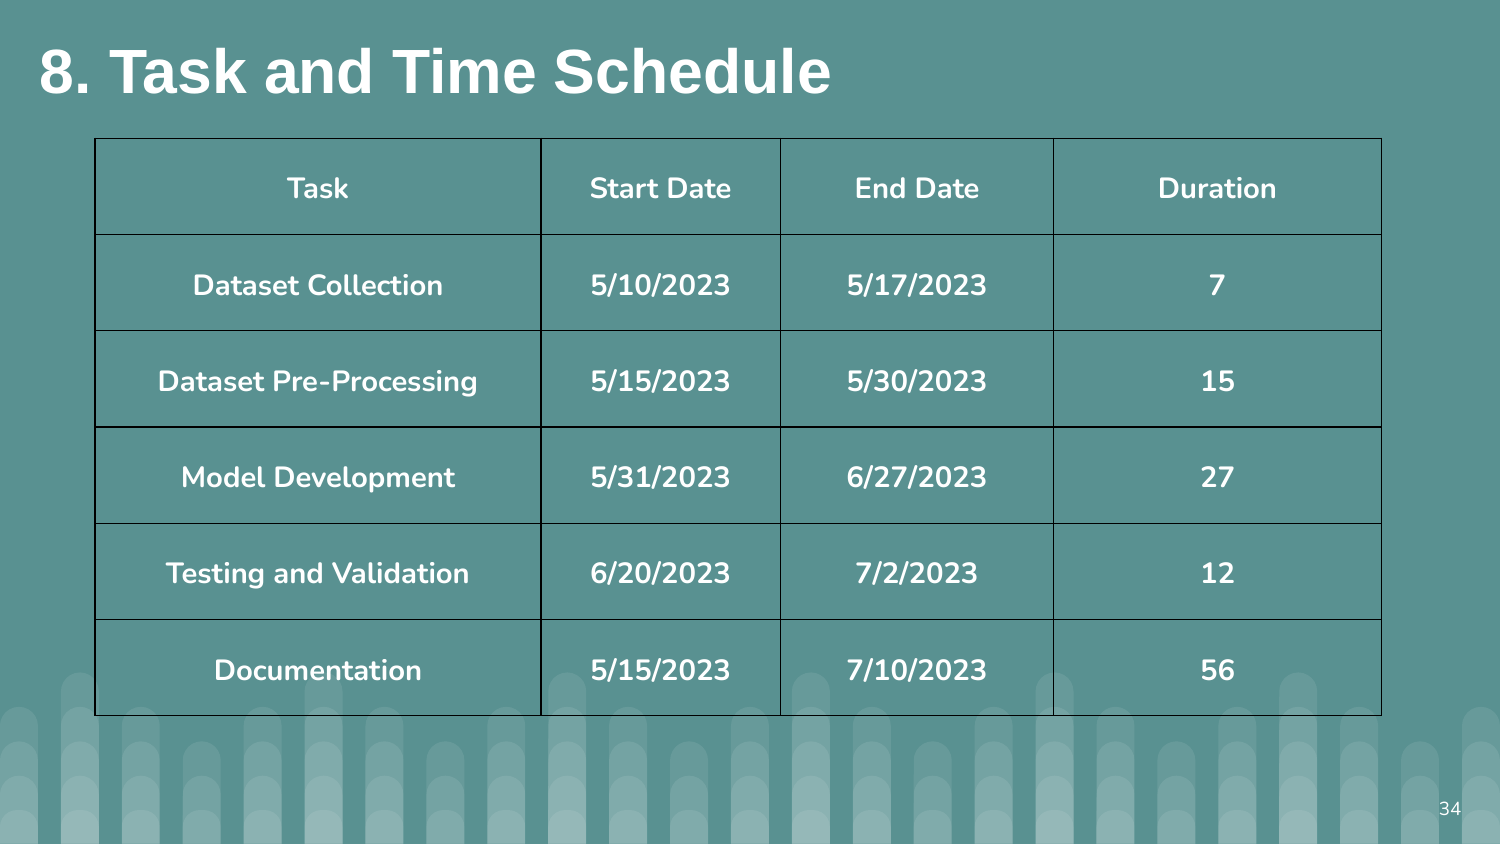

8. Task and Time Schedule
| Task | Start Date | End Date | Duration |
| --- | --- | --- | --- |
| Dataset Collection | 5/10/2023 | 5/17/2023 | 7 |
| Dataset Pre-Processing | 5/15/2023 | 5/30/2023 | 15 |
| Model Development | 5/31/2023 | 6/27/2023 | 27 |
| Testing and Validation | 6/20/2023 | 7/2/2023 | 12 |
| Documentation | 5/15/2023 | 7/10/2023 | 56 |
34